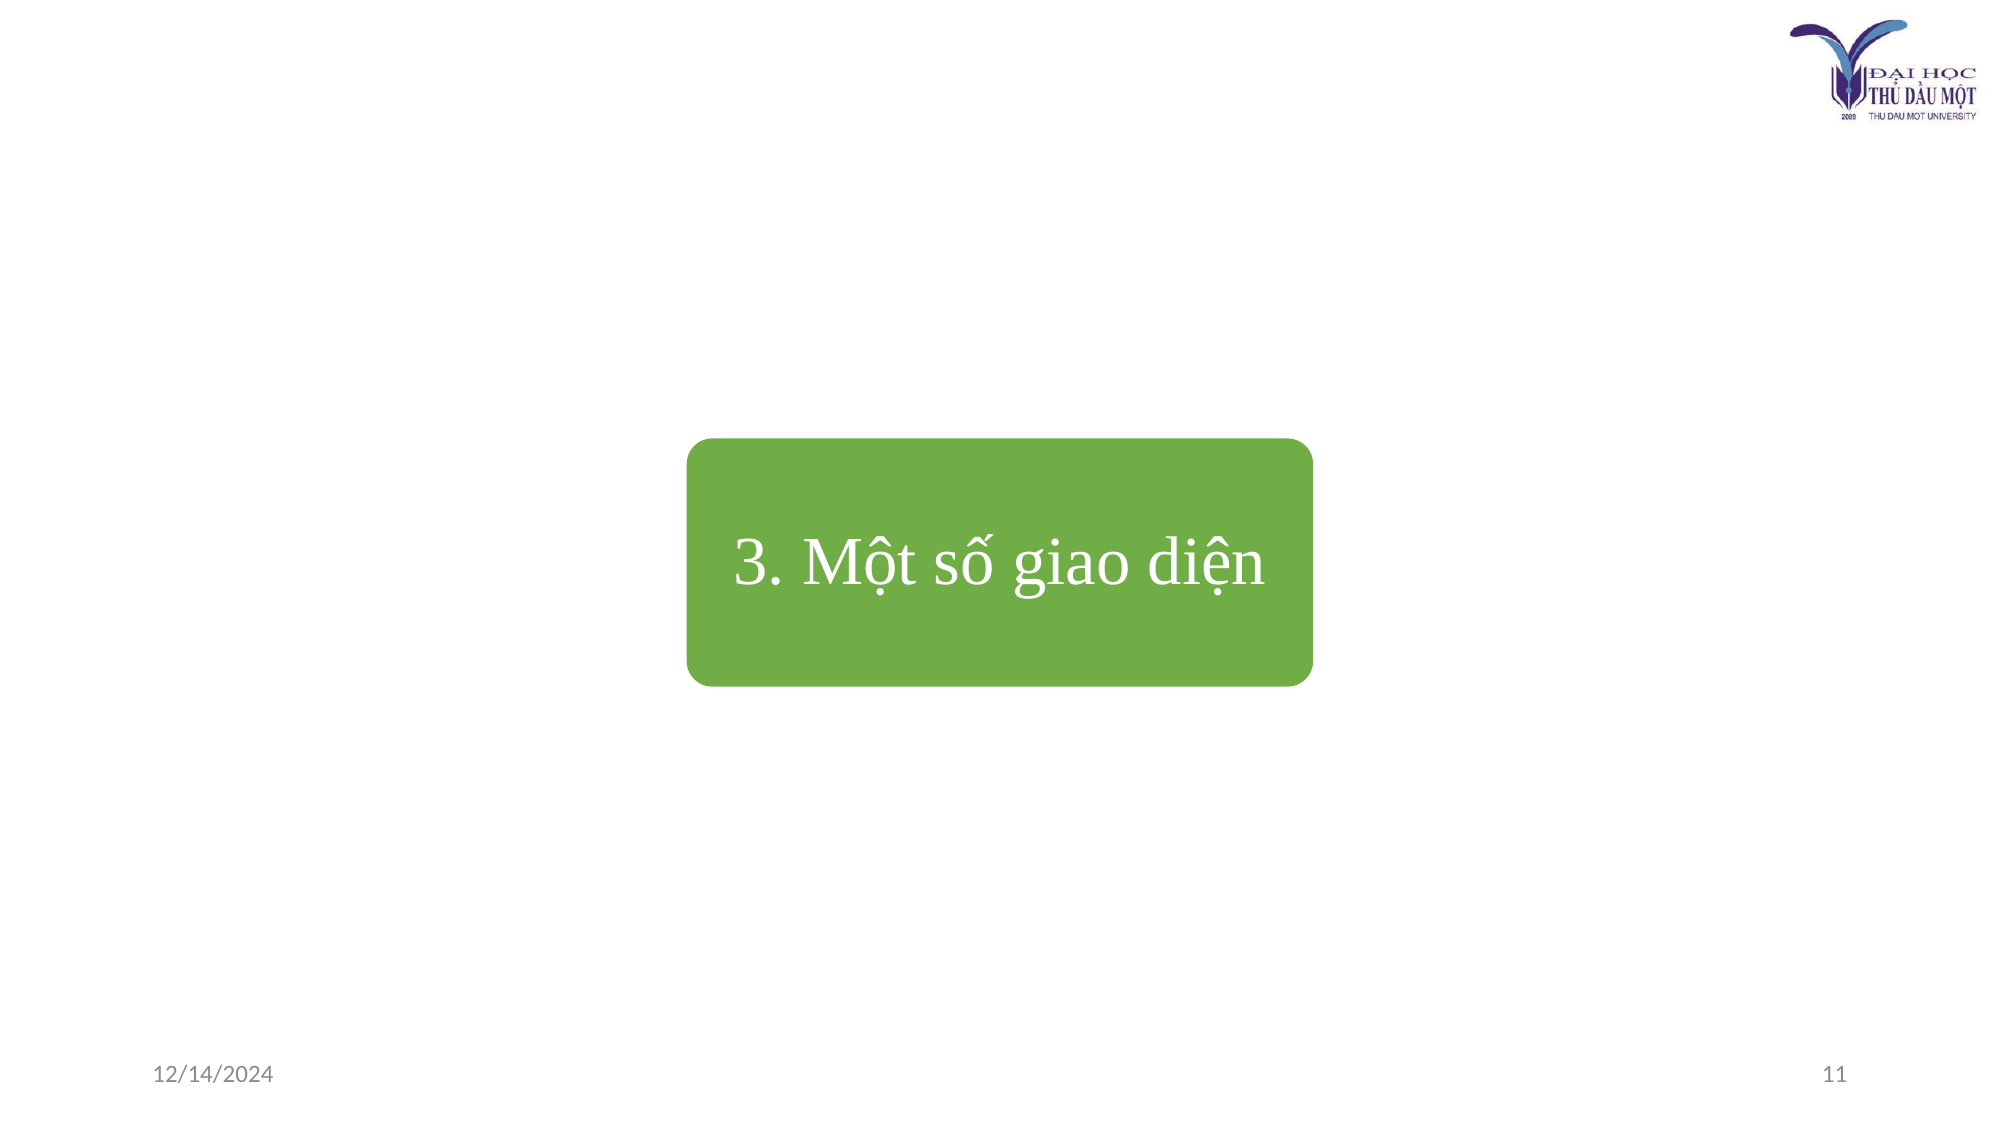

3. Một số giao diện
12/14/2024
11